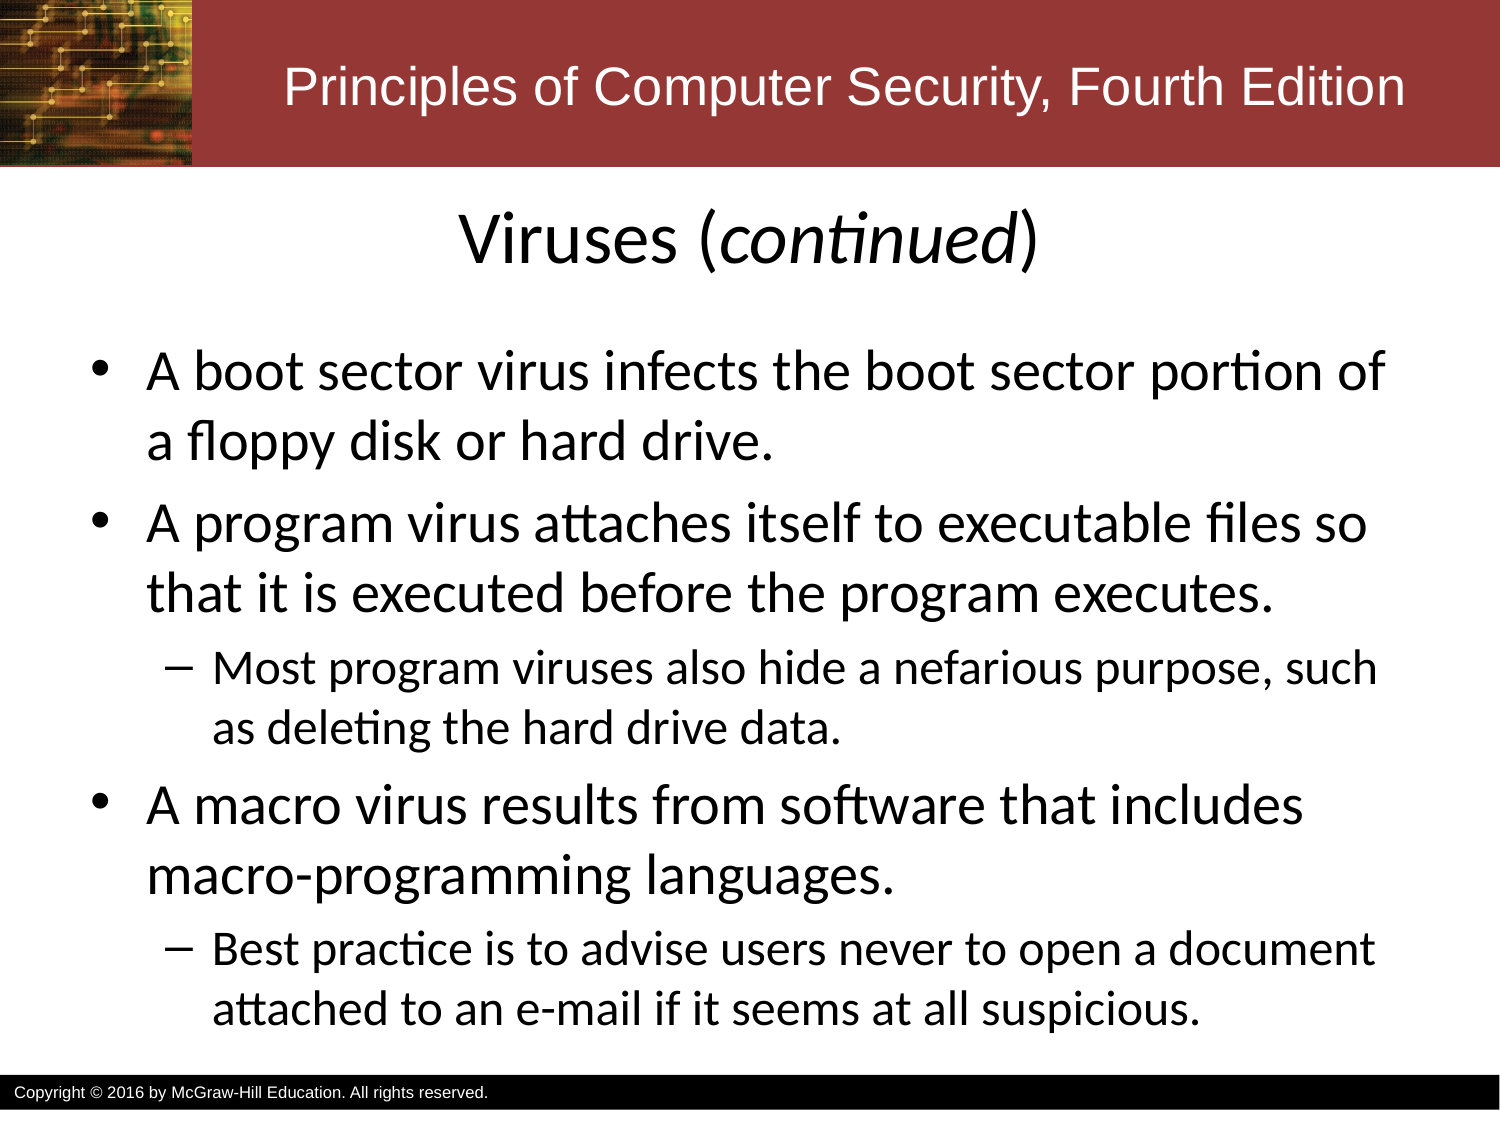

# Viruses (continued)
A boot sector virus infects the boot sector portion of a floppy disk or hard drive.
A program virus attaches itself to executable files so that it is executed before the program executes.
Most program viruses also hide a nefarious purpose, such as deleting the hard drive data.
A macro virus results from software that includes macro-programming languages.
Best practice is to advise users never to open a document attached to an e-mail if it seems at all suspicious.